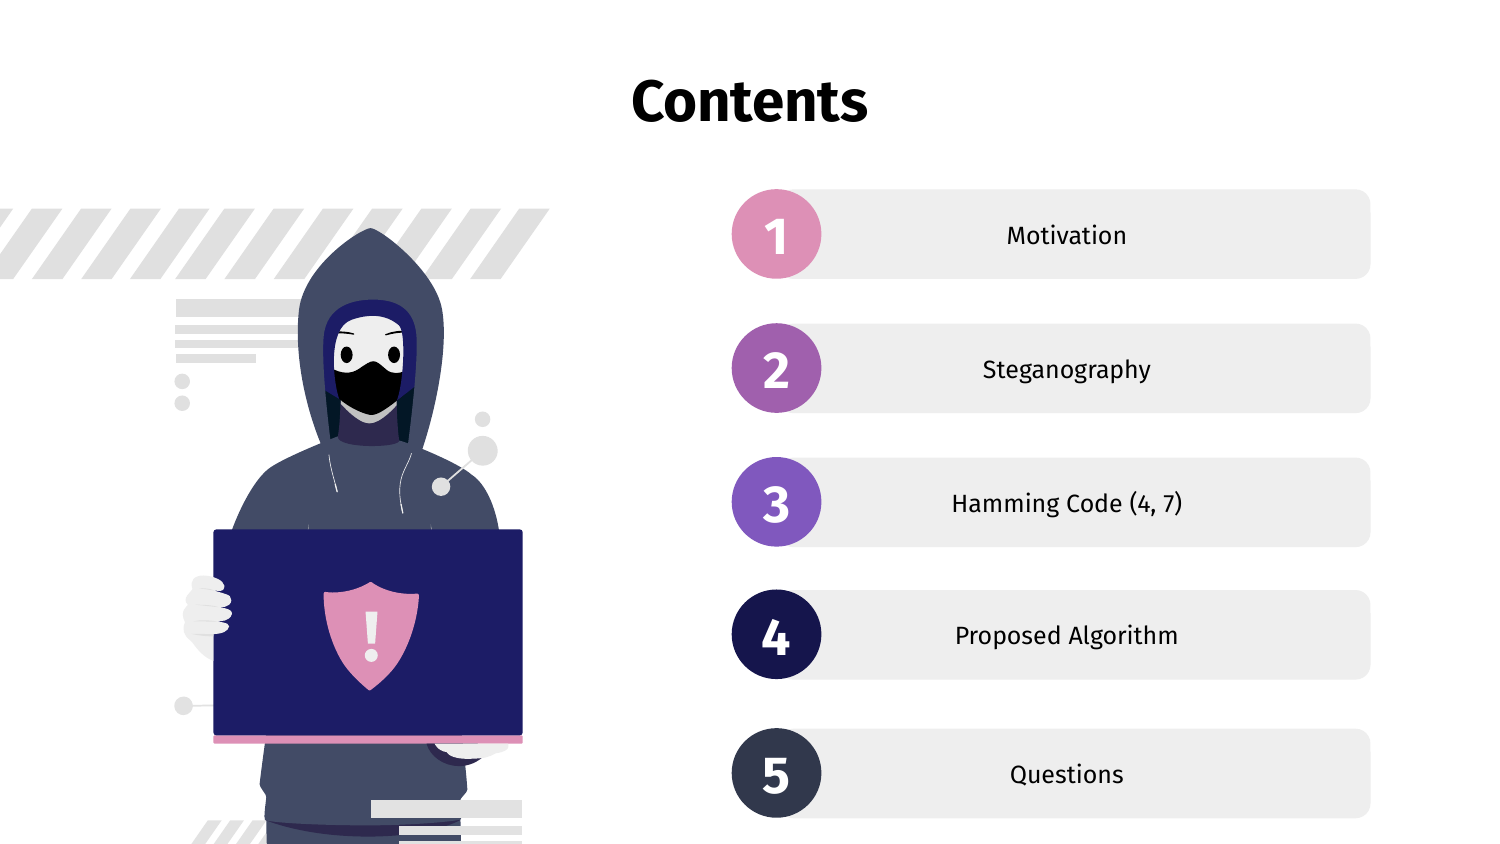

# Contents
1
Motivation

2
Steganography
3
Hamming Code (4, 7)
4
Proposed Algorithm
5
Questions